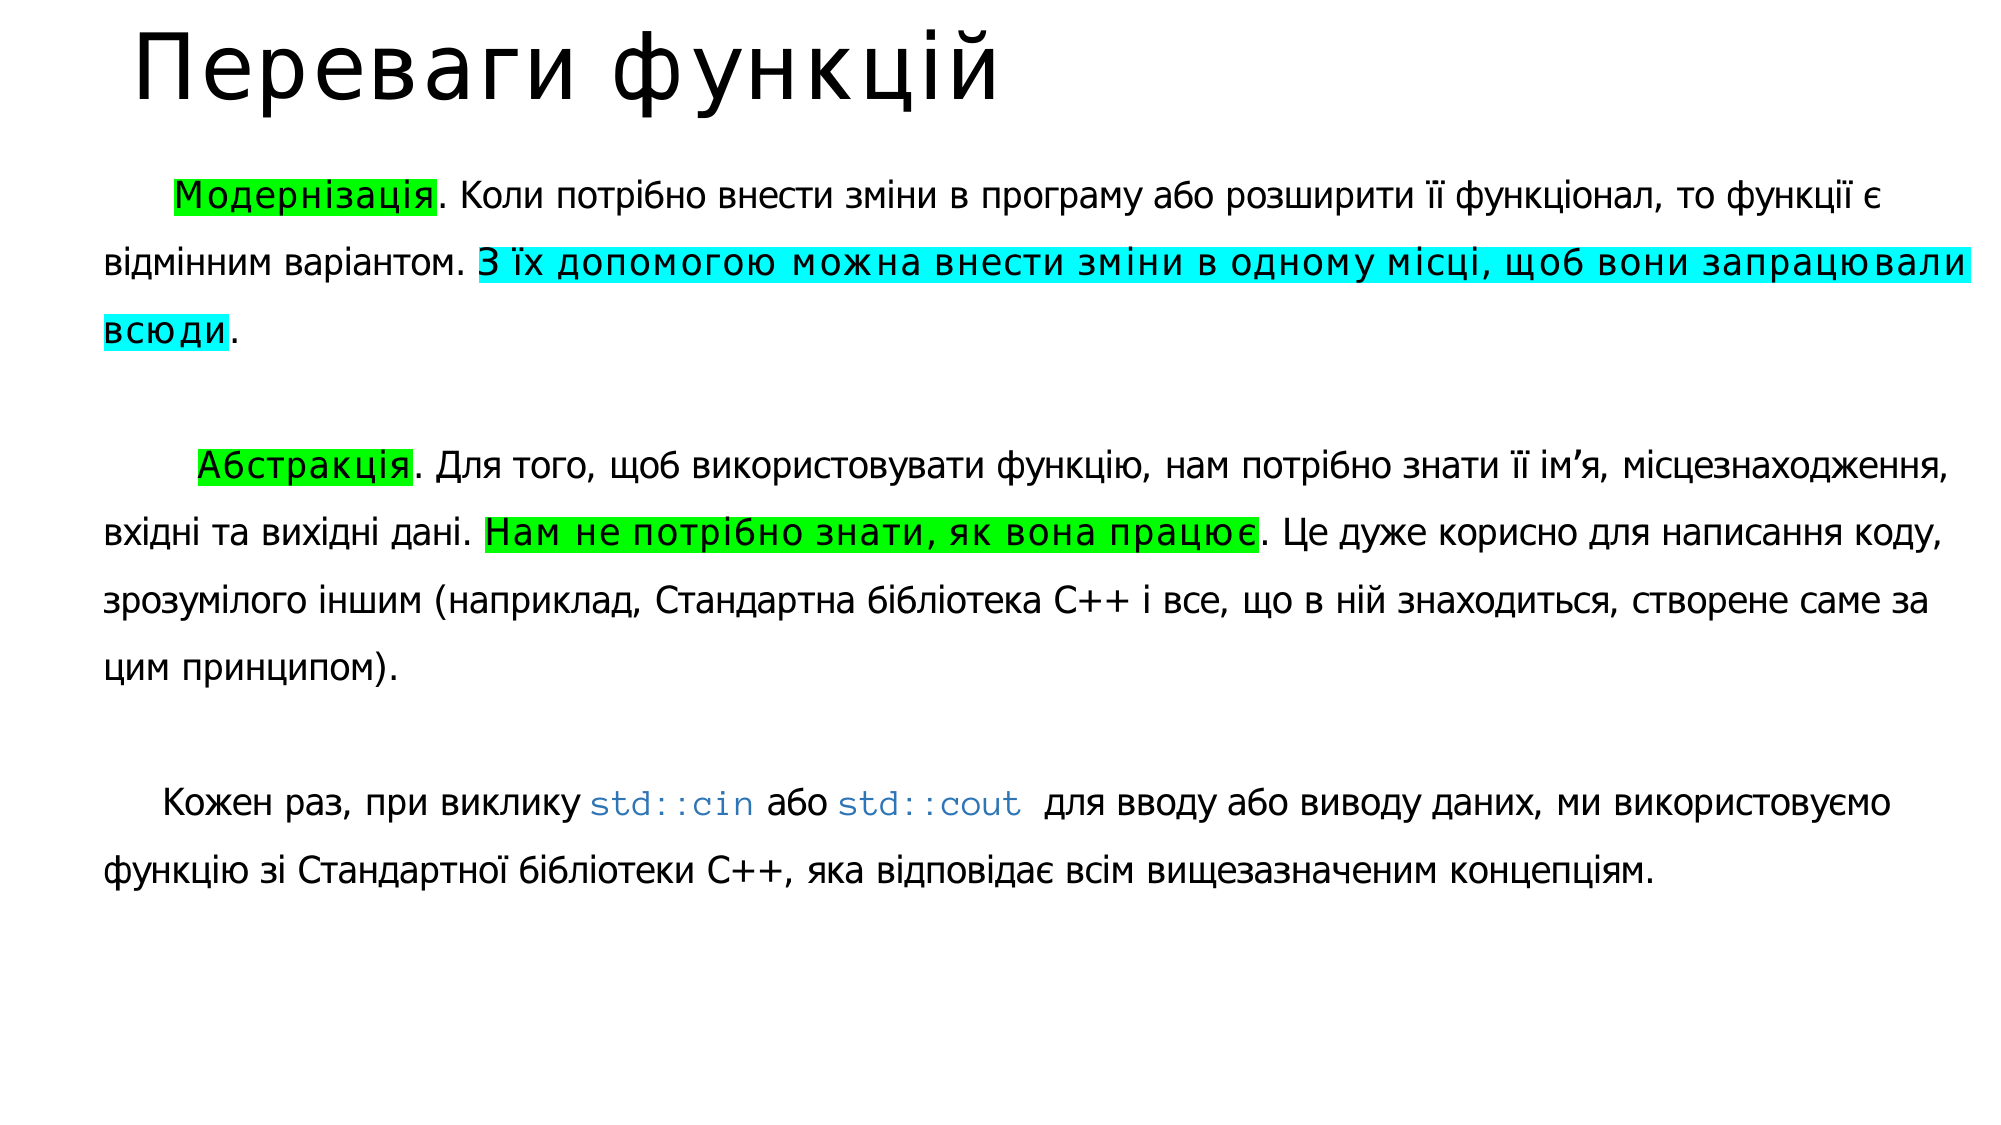

# Переваги функцій
 Модернізація. Коли потрібно внести зміни в програму або розширити її функціонал, то функції є відмінним варіантом. З їх допомогою можна внести зміни в одному місці, щоб вони запрацювали всюди.

   Абстракція. Для того, щоб використовувати функцію, нам потрібно знати її ім’я, місцезнаходження, вхідні та вихідні дані. Нам не потрібно знати, як вона працює. Це дуже корисно для написання коду, зрозумілого іншим (наприклад, Стандартна бібліотека С++ і все, що в ній знаходиться, створене саме за цим принципом).

Кожен раз, при виклику std::cin або std::cout для вводу або виводу даних, ми використовуємо функцію зі Стандартної бібліотеки C++, яка відповідає всім вищезазначеним концепціям.